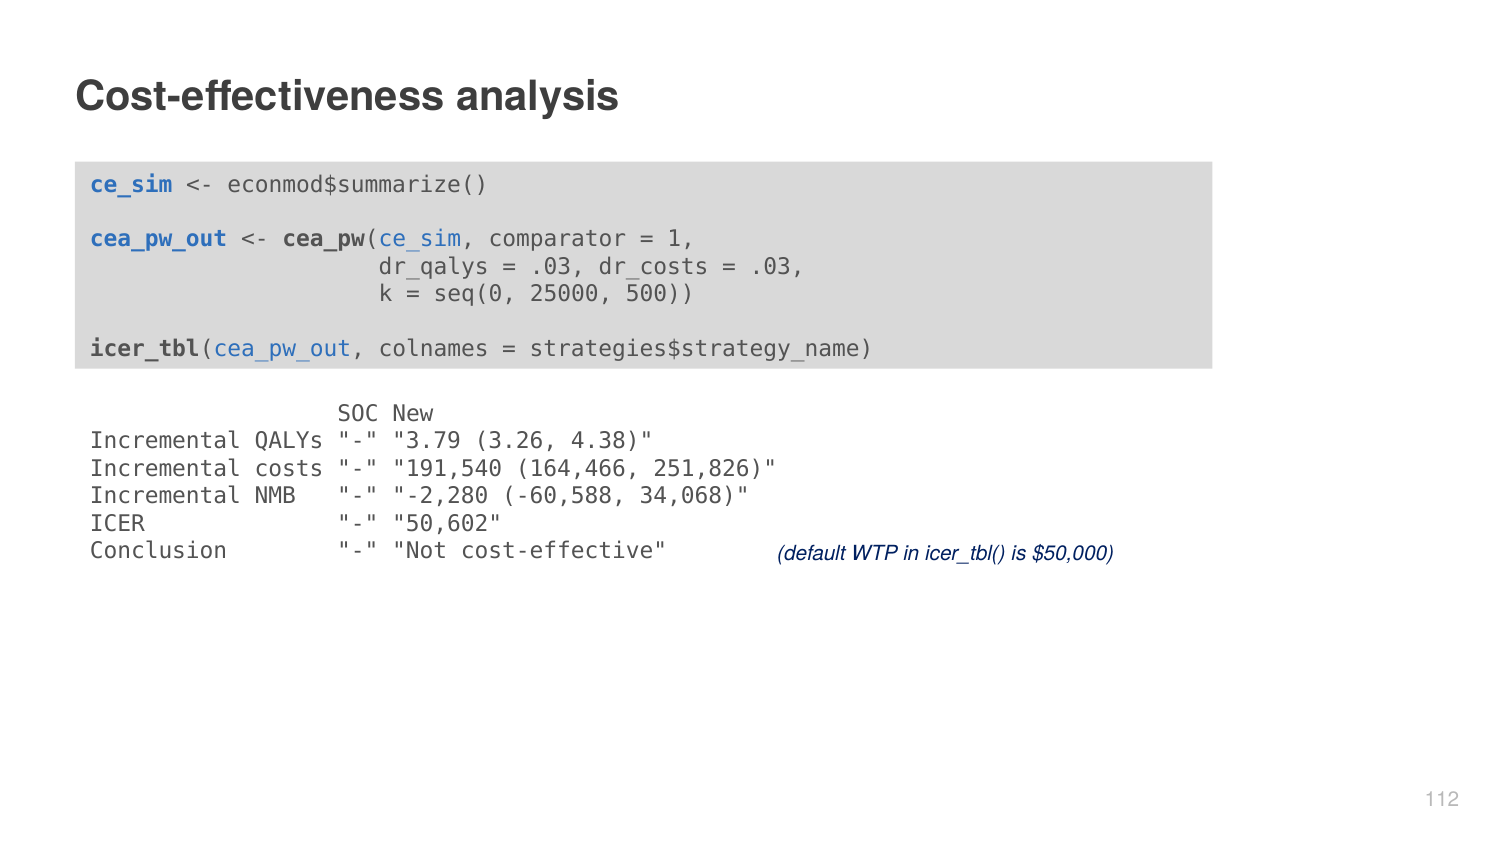

# Cost-effectiveness analysis
ce_sim <- econmod$summarize()

cea_pw_out <- cea_pw(ce_sim, comparator = 1,
                     dr_qalys = .03, dr_costs = .03,
                     k = seq(0, 25000, 500))

icer_tbl(cea_pw_out, colnames = strategies$strategy_name)
                  SOC New
Incremental QALYs "-" "3.79 (3.26, 4.38)"
Incremental costs "-" "191,540 (164,466, 251,826)"
Incremental NMB   "-" "-2,280 (-60,588, 34,068)"
ICER              "-" "50,602"
Conclusion        "-" "Not cost-effective"
(default WTP in icer_tbl() is $50,000)
112